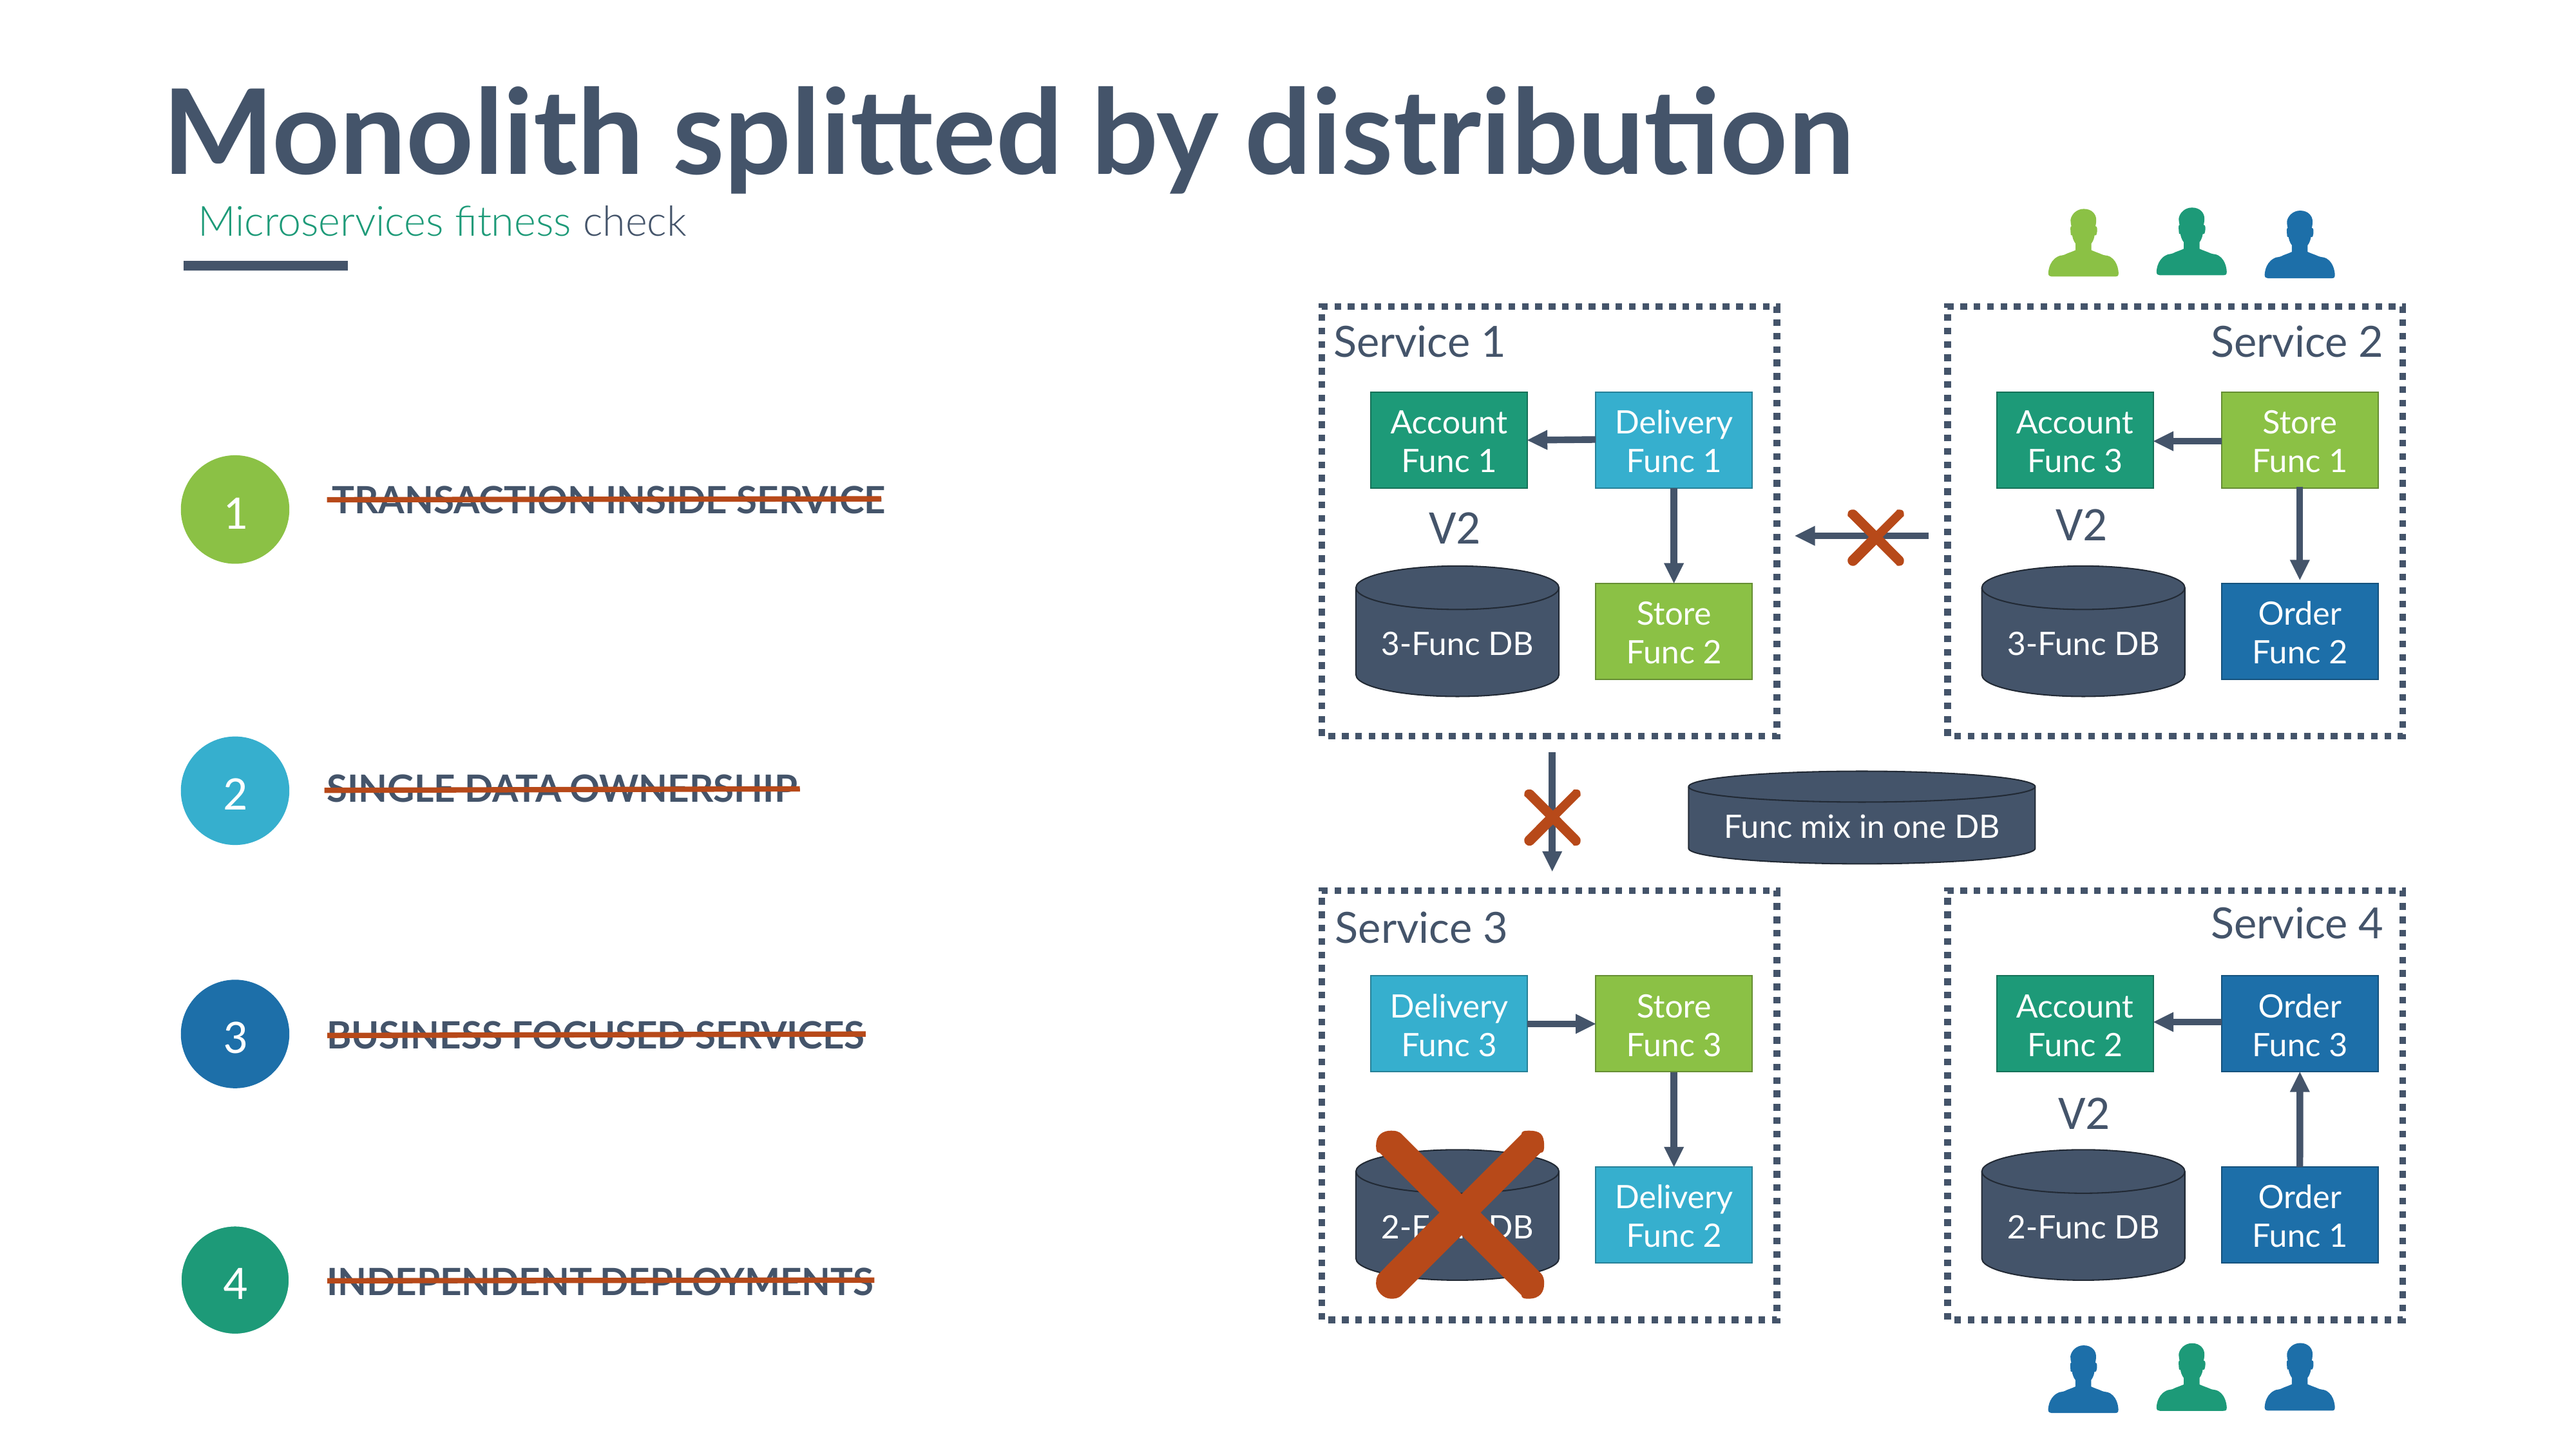

Monolith splitted by distribution

Microservices fitness check

Service 1
Service 2
Account
Func 1
Delivery
Func 1
Account
Func 3
Store
Func 1
1
TRANSACTION INSIDE SERVICE
V2
V2

3-Func DB
3-Func DB
Store
Func 2
Order
Func 2
2
SINGLE DATA OWNERSHIP
Func mix in one DB

Service 4
Service 3
Delivery
Func 3
Store
Func 3
Account
Func 2
Order
Func 3
3
BUSINESS FOCUSED SERVICES
V2

2-Func DB
2-Func DB
Delivery
Func 2
Order
Func 1
4
INDEPENDENT DEPLOYMENTS